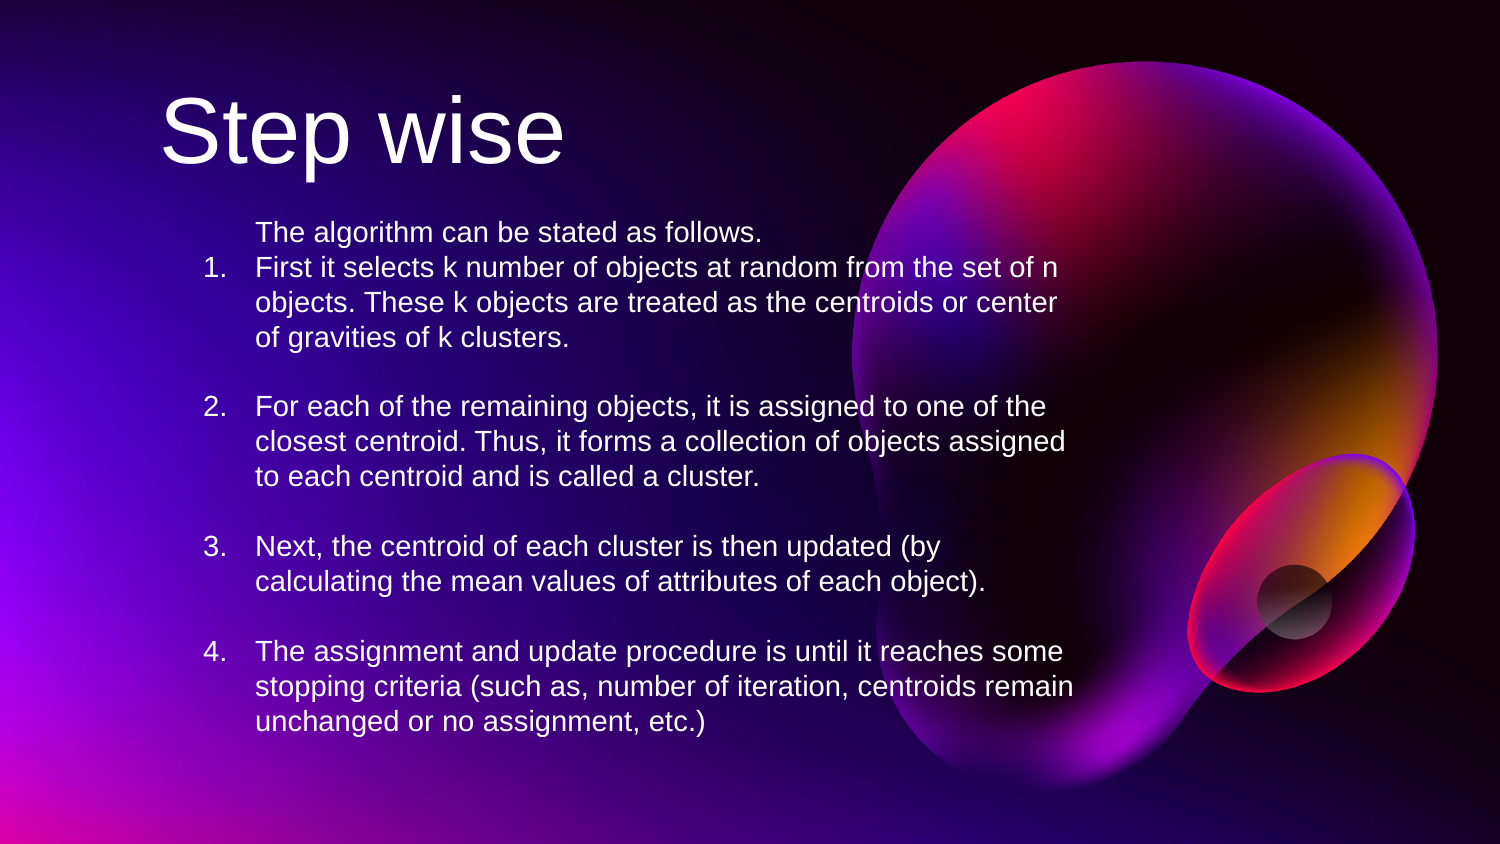

# Step wise
The algorithm can be stated as follows.
First it selects k number of objects at random from the set of n objects. These k objects are treated as the centroids or center of gravities of k clusters.

For each of the remaining objects, it is assigned to one of the closest centroid. Thus, it forms a collection of objects assigned to each centroid and is called a cluster.

Next, the centroid of each cluster is then updated (by calculating the mean values of attributes of each object).

The assignment and update procedure is until it reaches some stopping criteria (such as, number of iteration, centroids remain unchanged or no assignment, etc.)